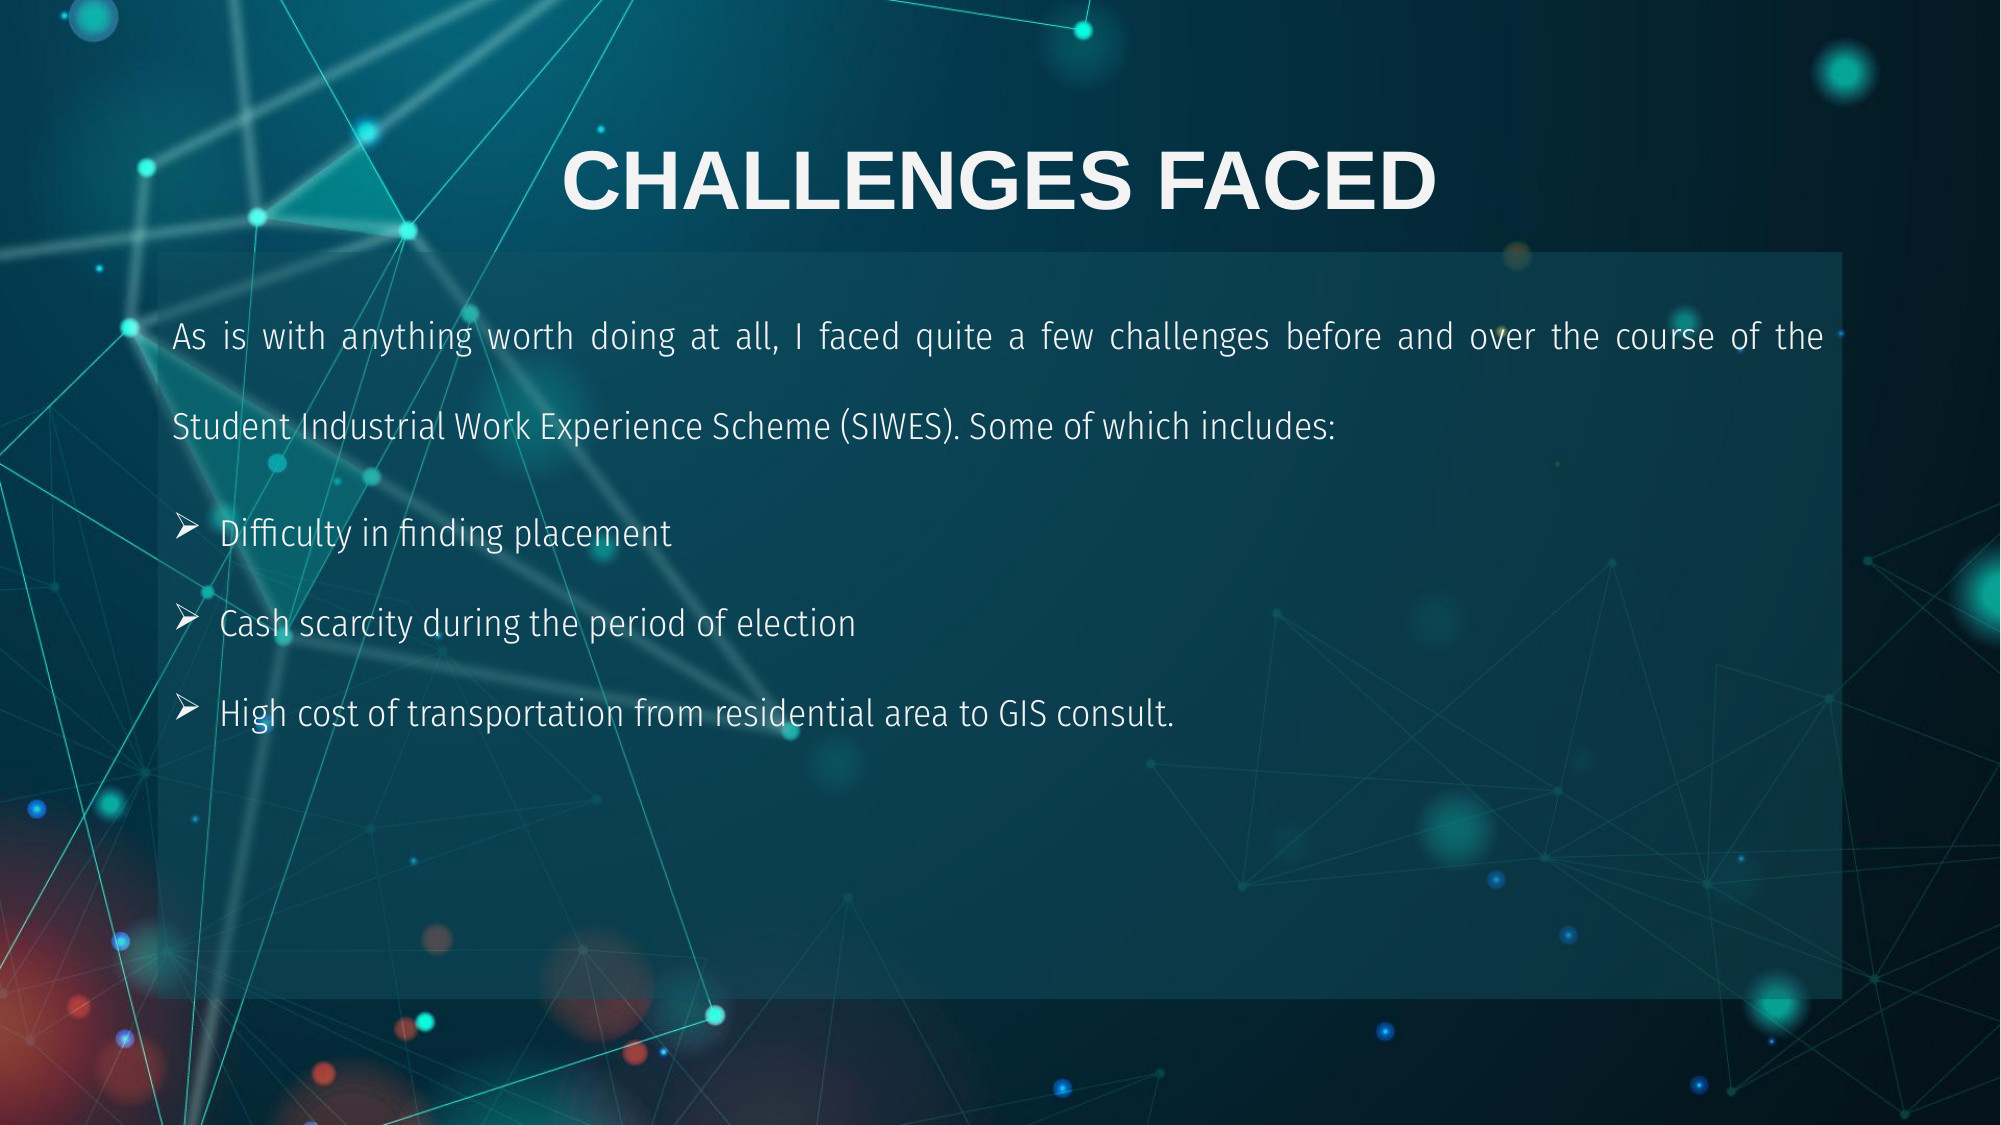

# CHALLENGES FACED
As is with anything worth doing at all, I faced quite a few challenges before and over the course of the Student Industrial Work Experience Scheme (SIWES). Some of which includes:
Difficulty in finding placement
Cash scarcity during the period of election
High cost of transportation from residential area to GIS consult.